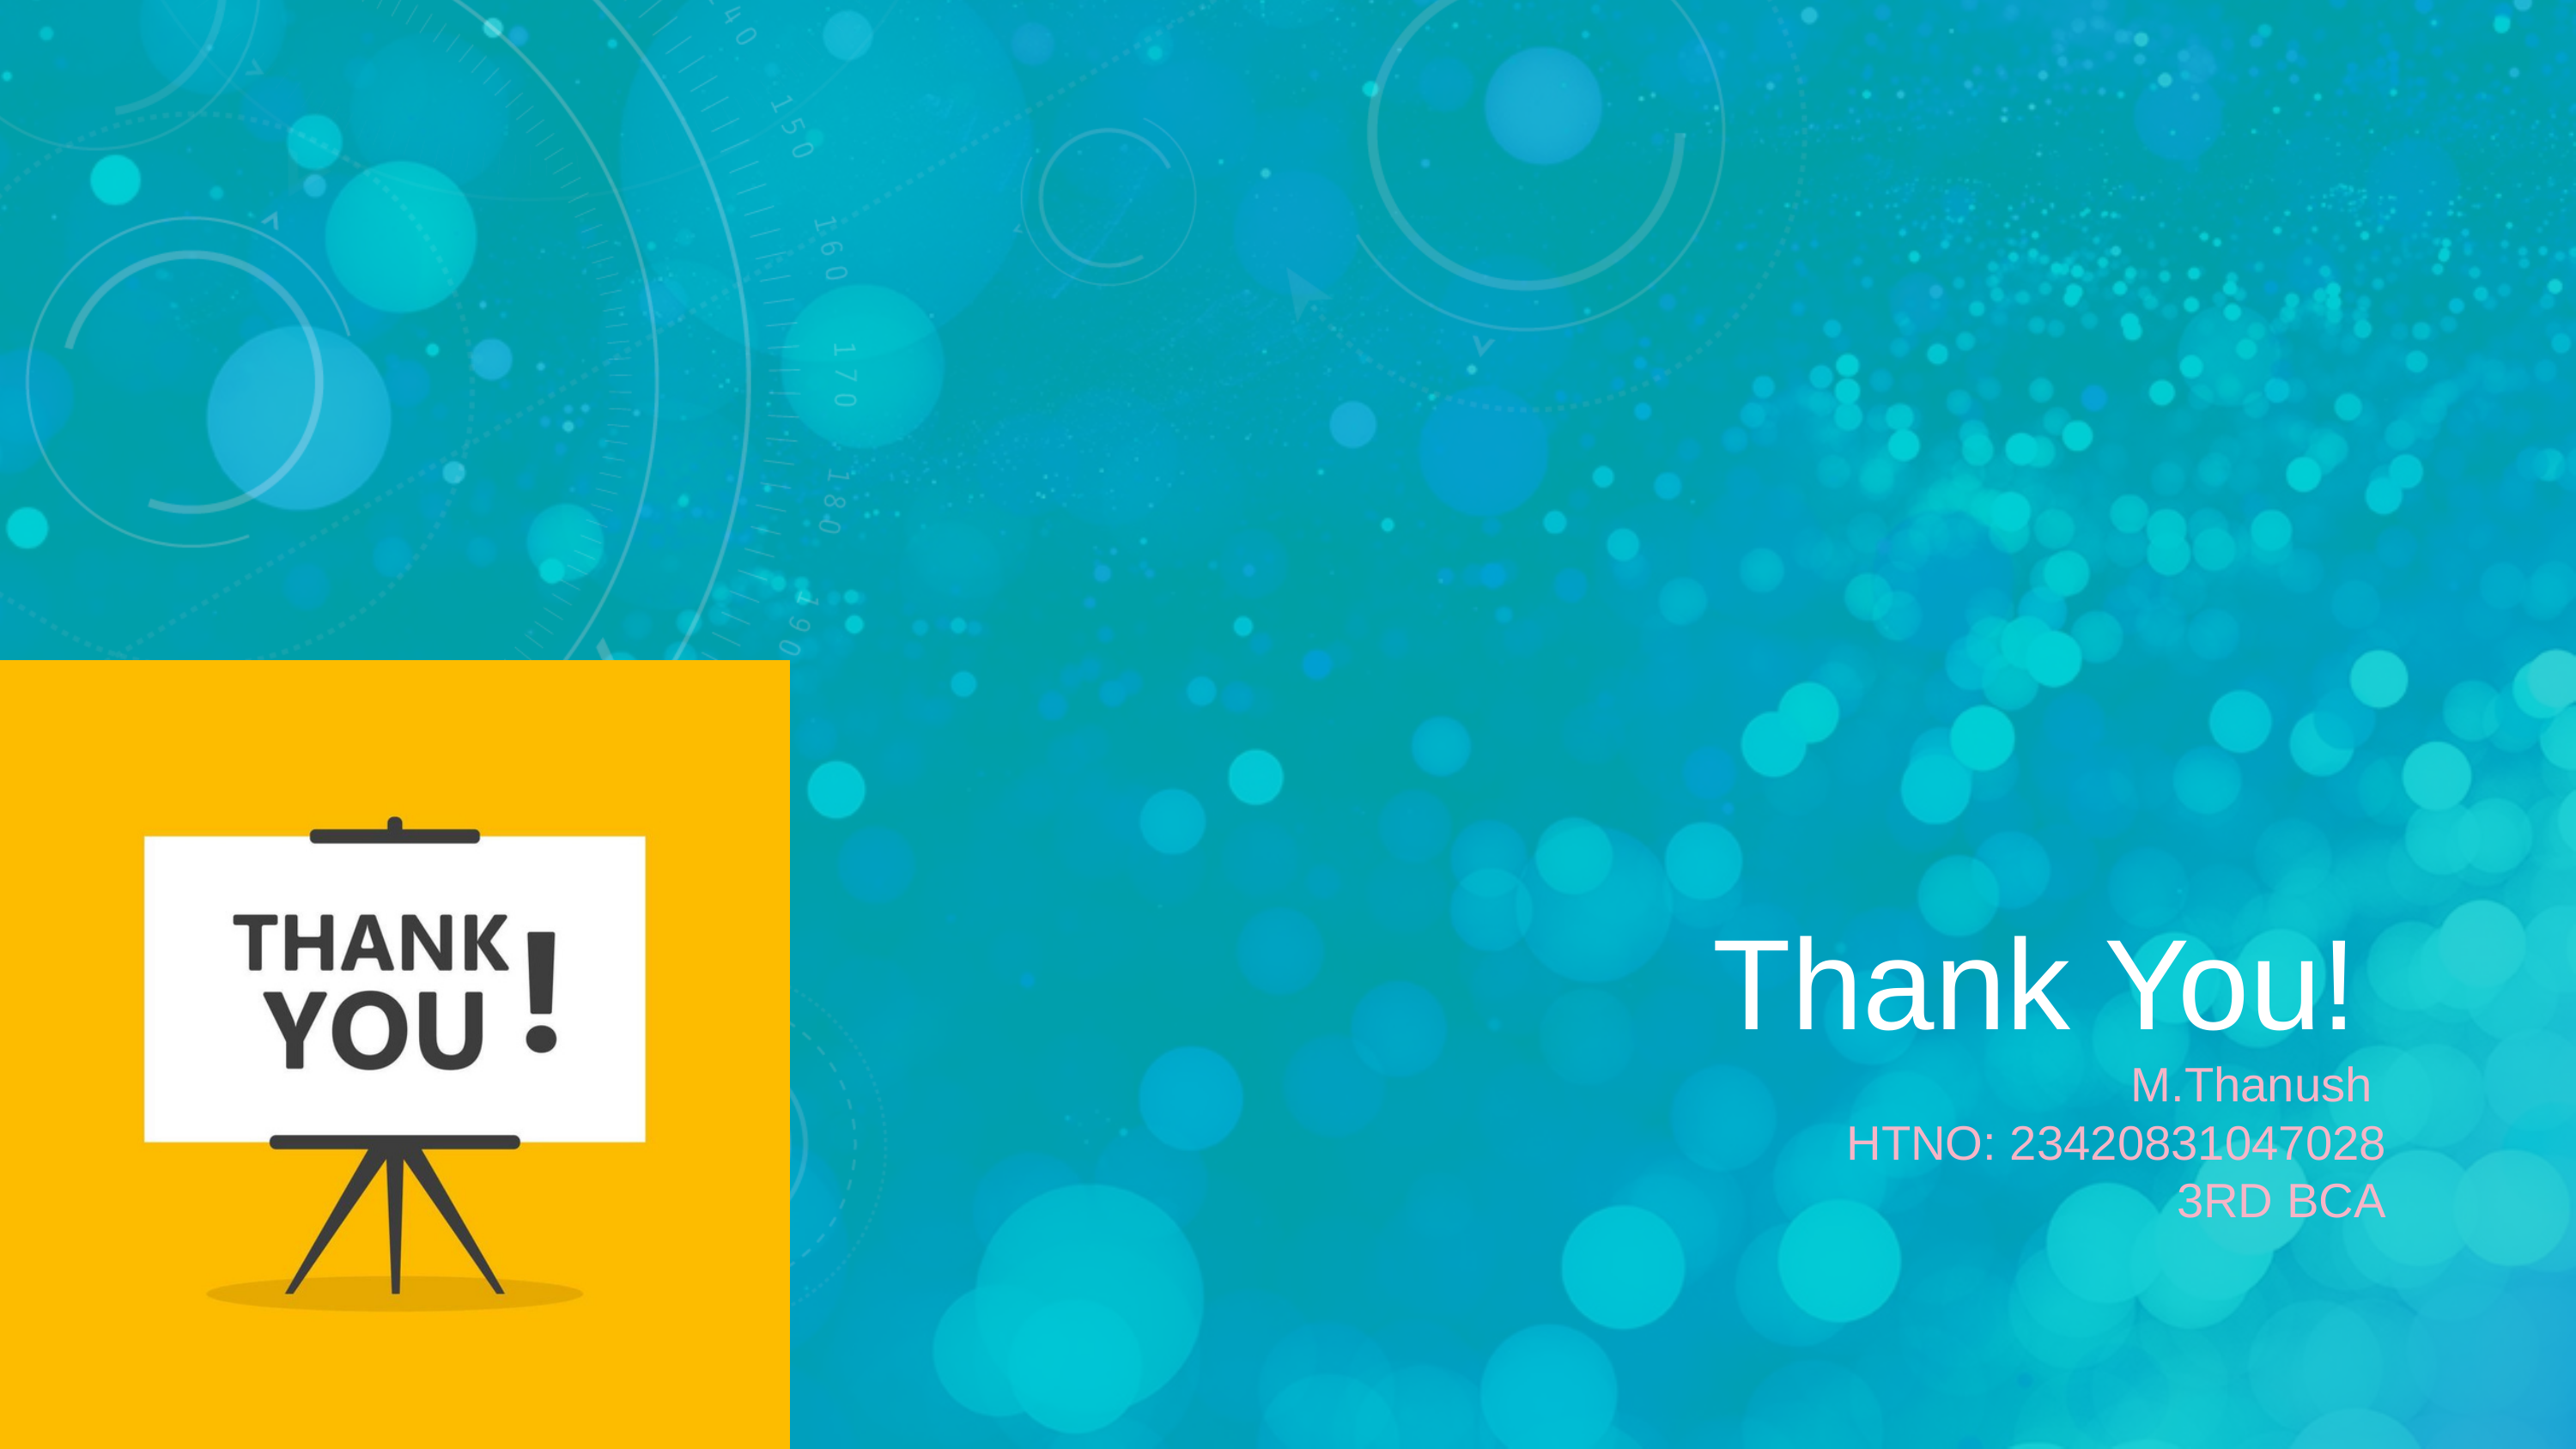

Thank You!

M.Thanush
HTNO: 23420831047028
3RD BCA